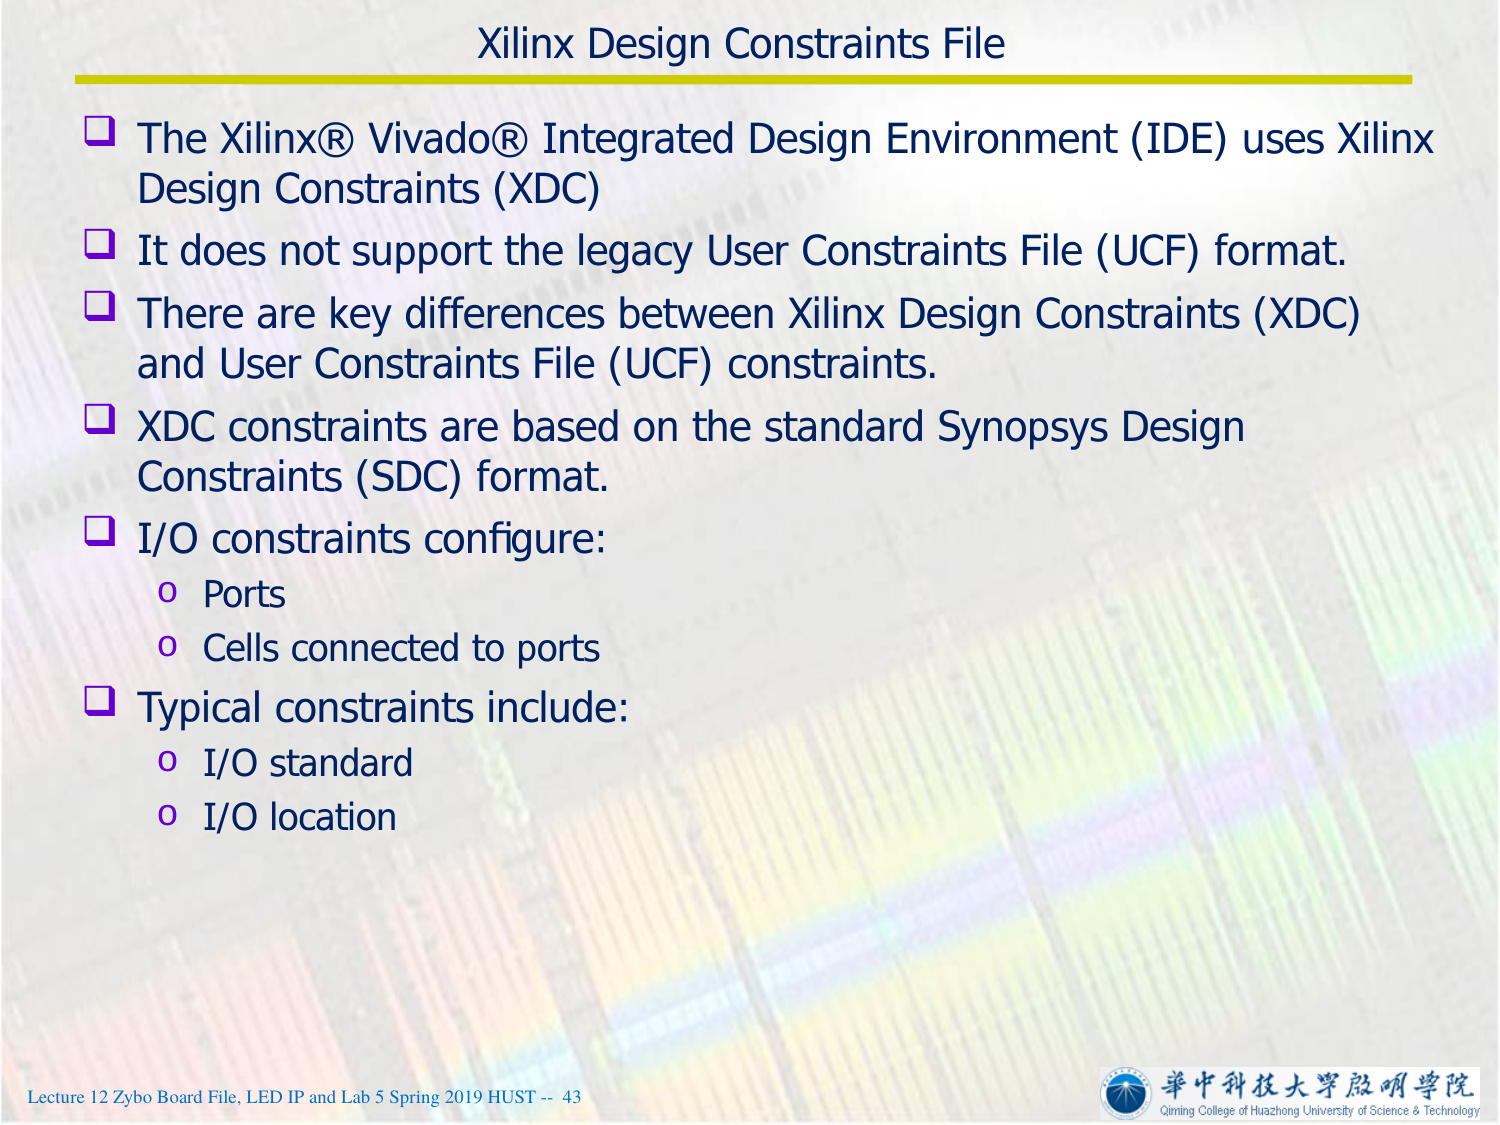

# Xilinx Design Constraints File
The Xilinx® Vivado® Integrated Design Environment (IDE) uses Xilinx Design Constraints (XDC)
It does not support the legacy User Constraints File (UCF) format.
There are key differences between Xilinx Design Constraints (XDC) and User Constraints File (UCF) constraints.
XDC constraints are based on the standard Synopsys Design Constraints (SDC) format.
I/O constraints configure:
Ports
Cells connected to ports
Typical constraints include:
I/O standard
I/O location